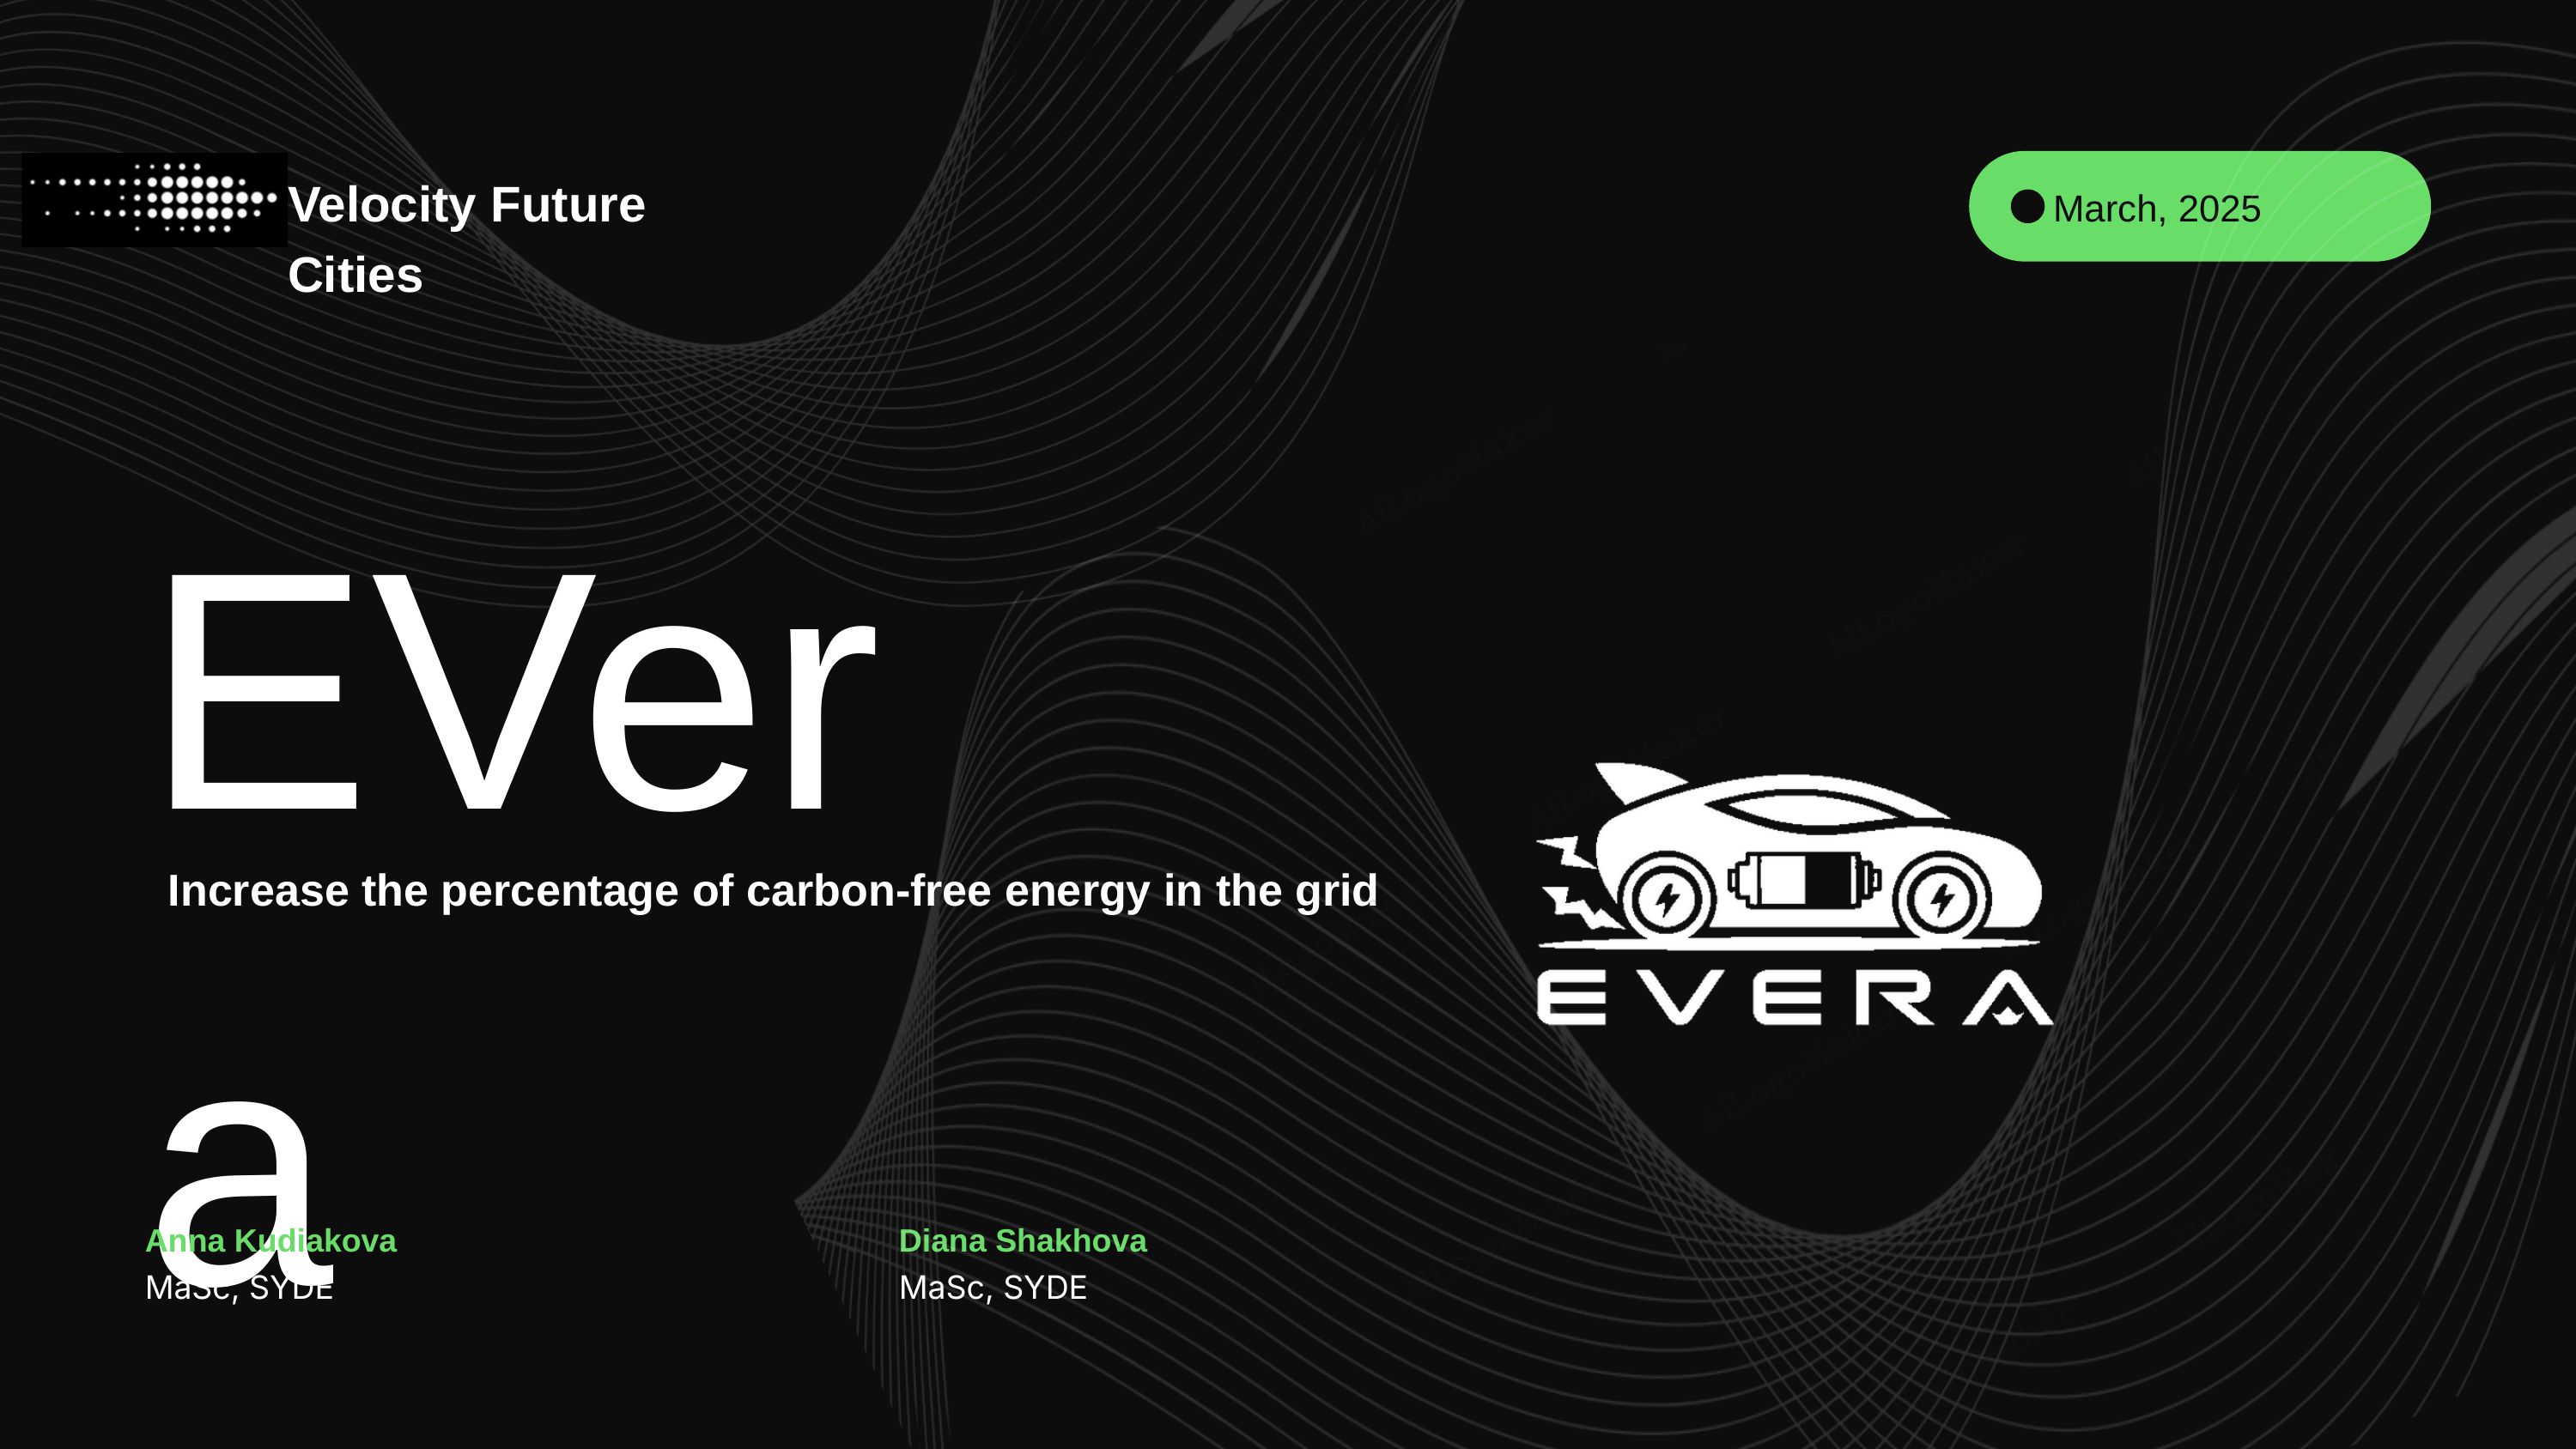

Velocity Future Cities

March, 2025

EVera
 Increase the percentage of carbon-free energy in the grid

Anna Kudiakova
Diana Shakhova
MaSc, SYDE
MaSc, SYDE